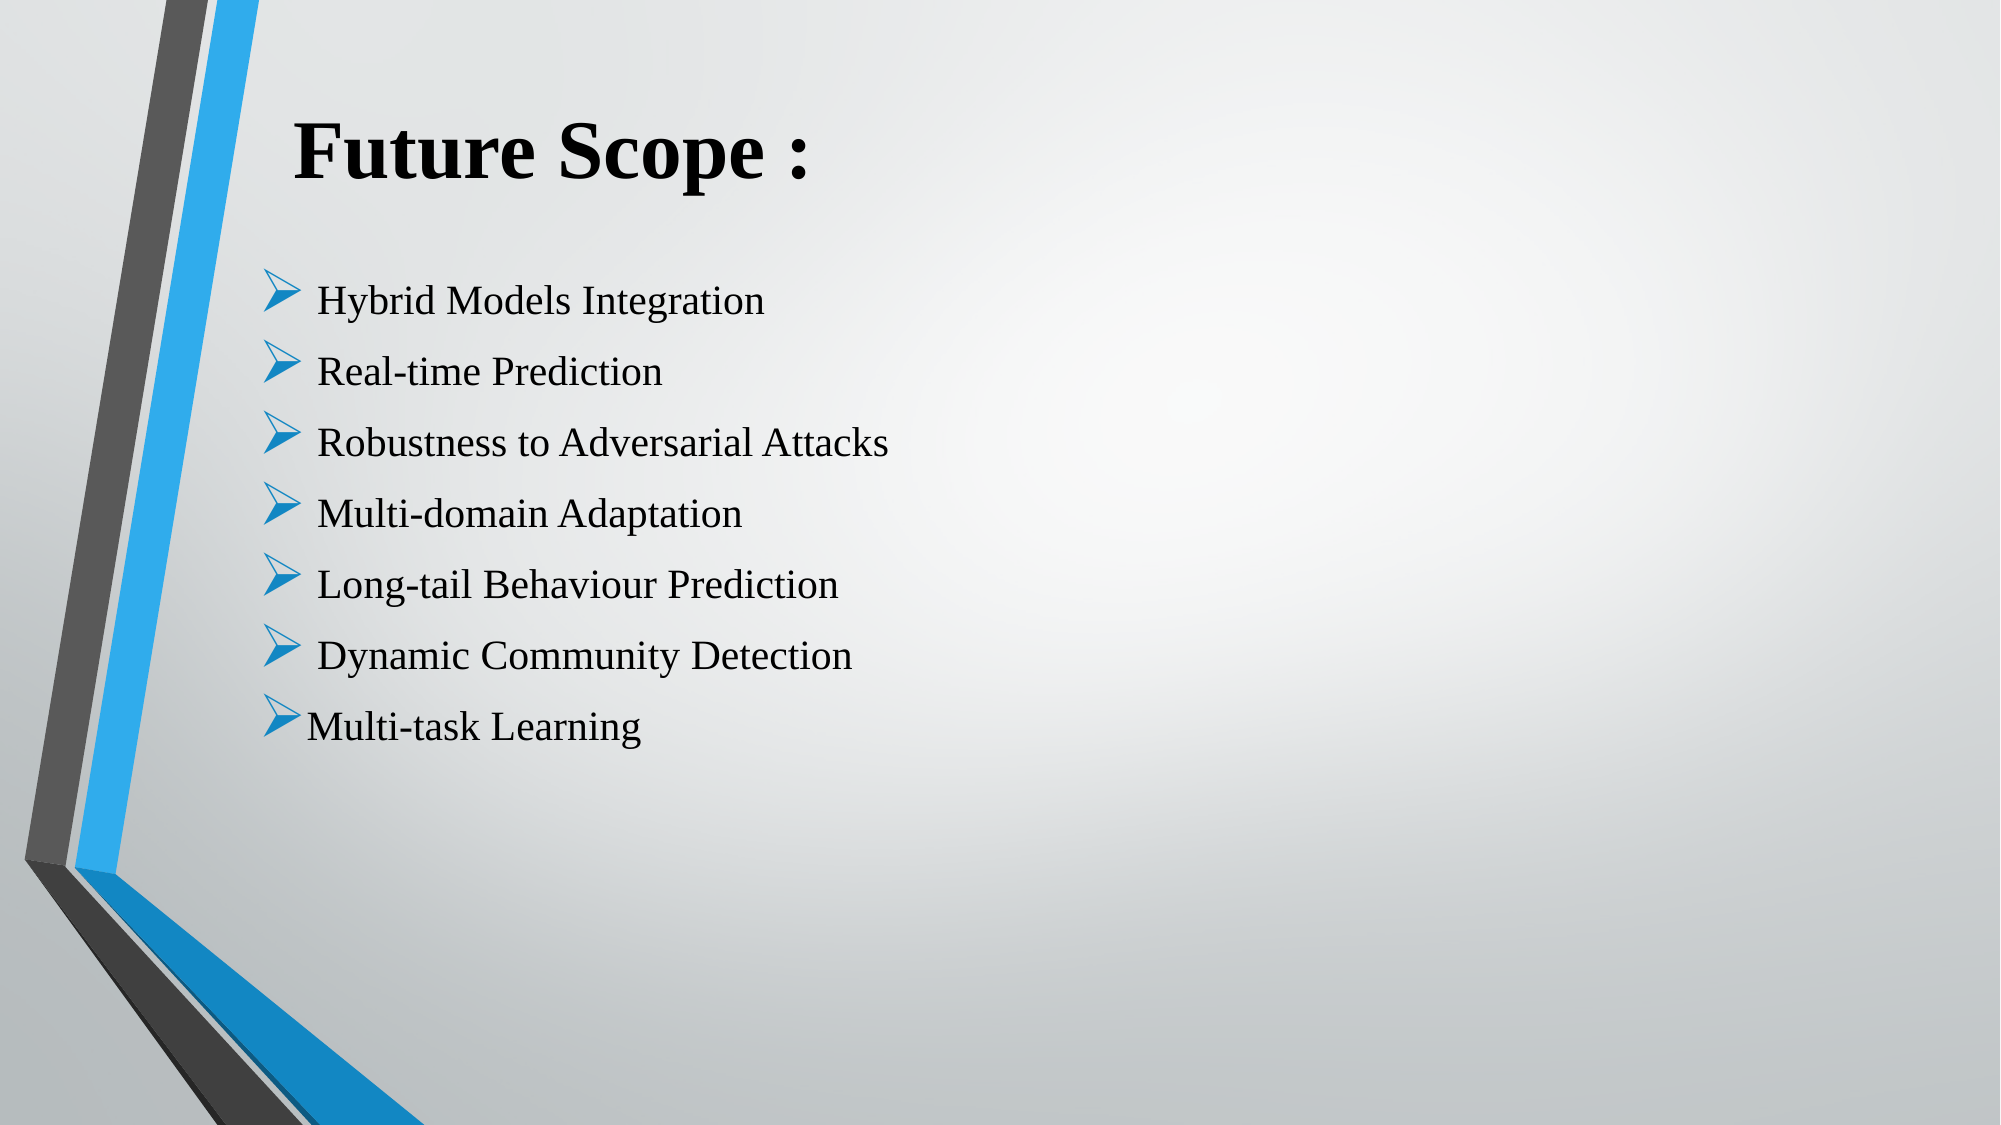

# Future Scope :
 Hybrid Models Integration
 Real-time Prediction
 Robustness to Adversarial Attacks
 Multi-domain Adaptation
 Long-tail Behaviour Prediction
 Dynamic Community Detection
Multi-task Learning